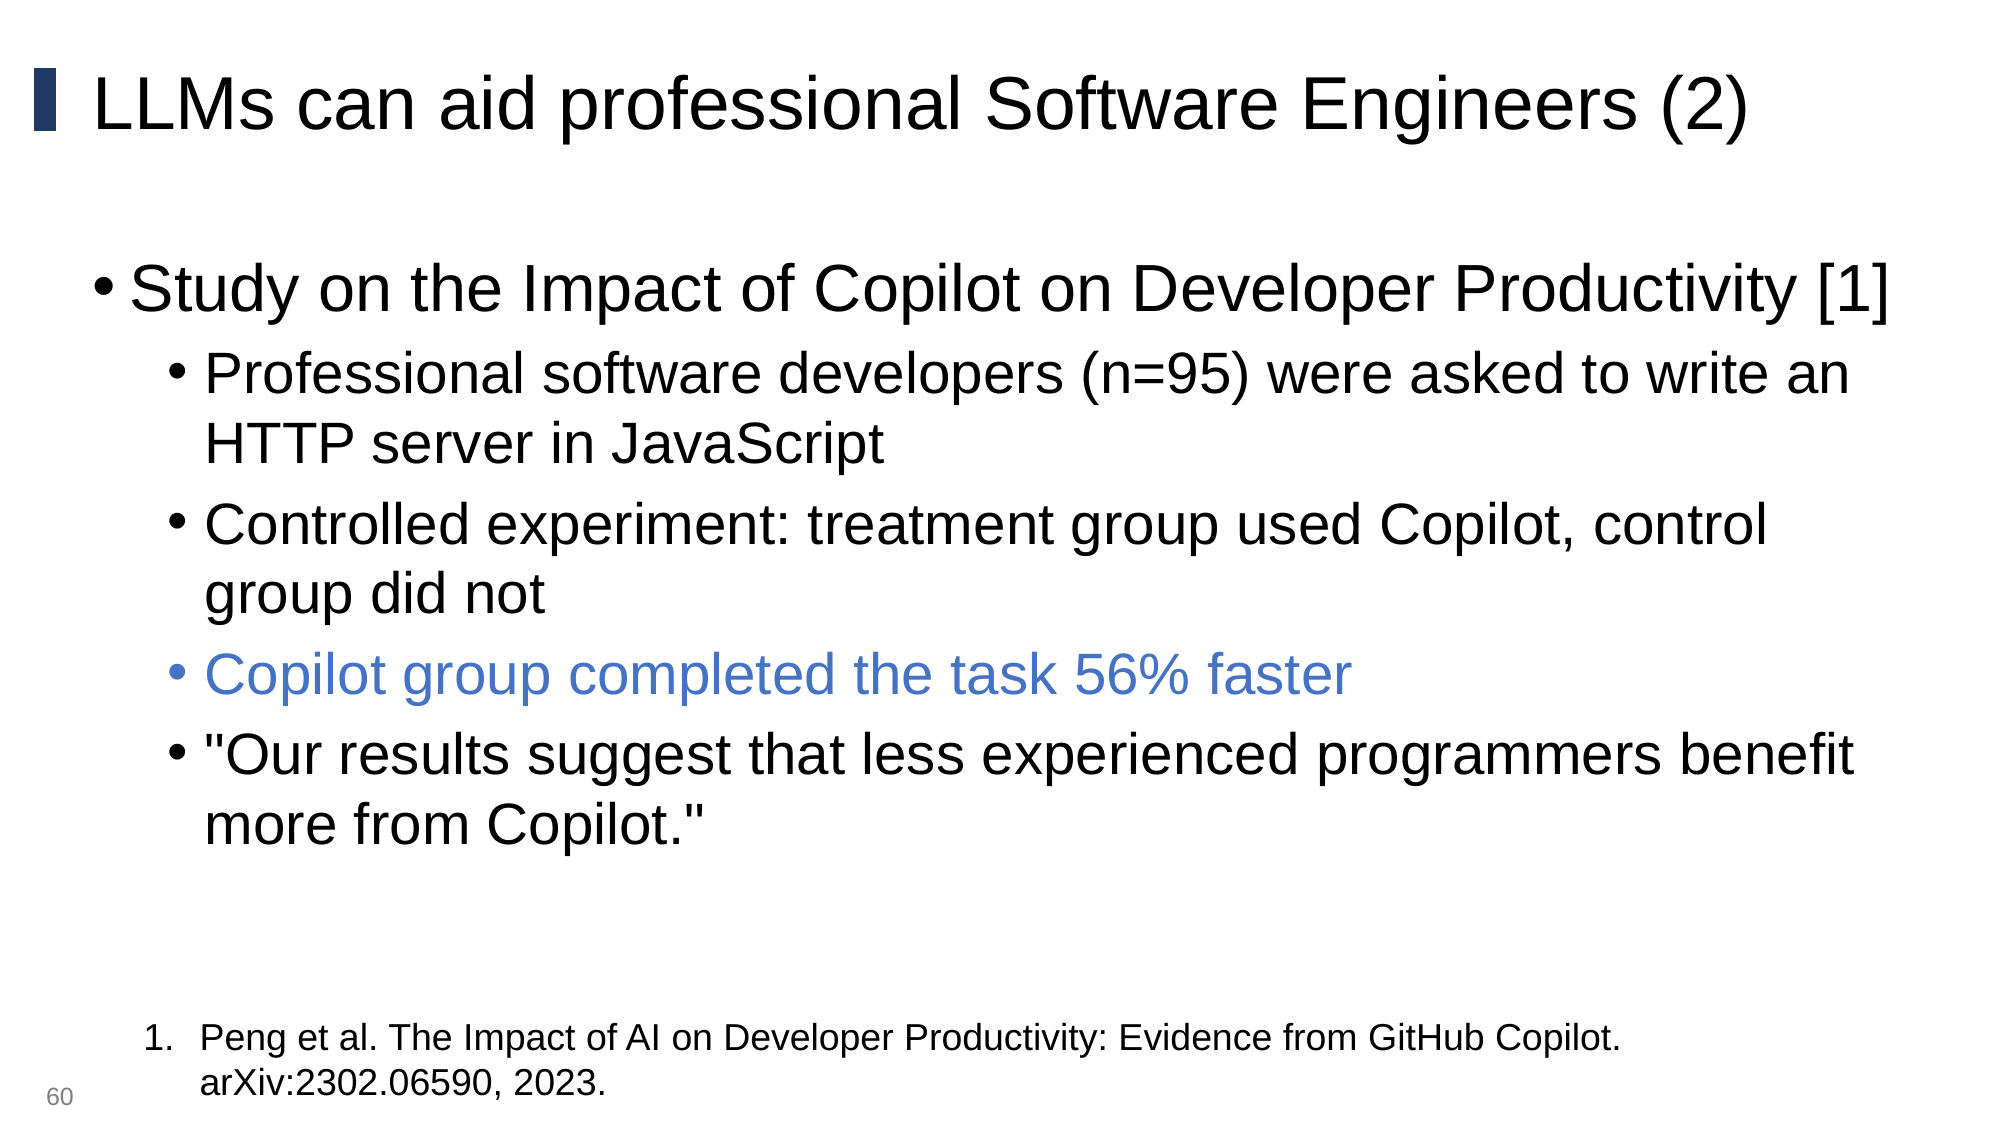

LLMs can aid professional Software Engineers (2)
Study on the Impact of Copilot on Developer Productivity [1]
Professional software developers (n=95) were asked to write an HTTP server in JavaScript
Controlled experiment: treatment group used Copilot, control group did not
Copilot group completed the task 56% faster
"Our results suggest that less experienced programmers benefit more from Copilot."

Peng et al. The Impact of AI on Developer Productivity: Evidence from GitHub Copilot. arXiv:2302.06590, 2023.
60